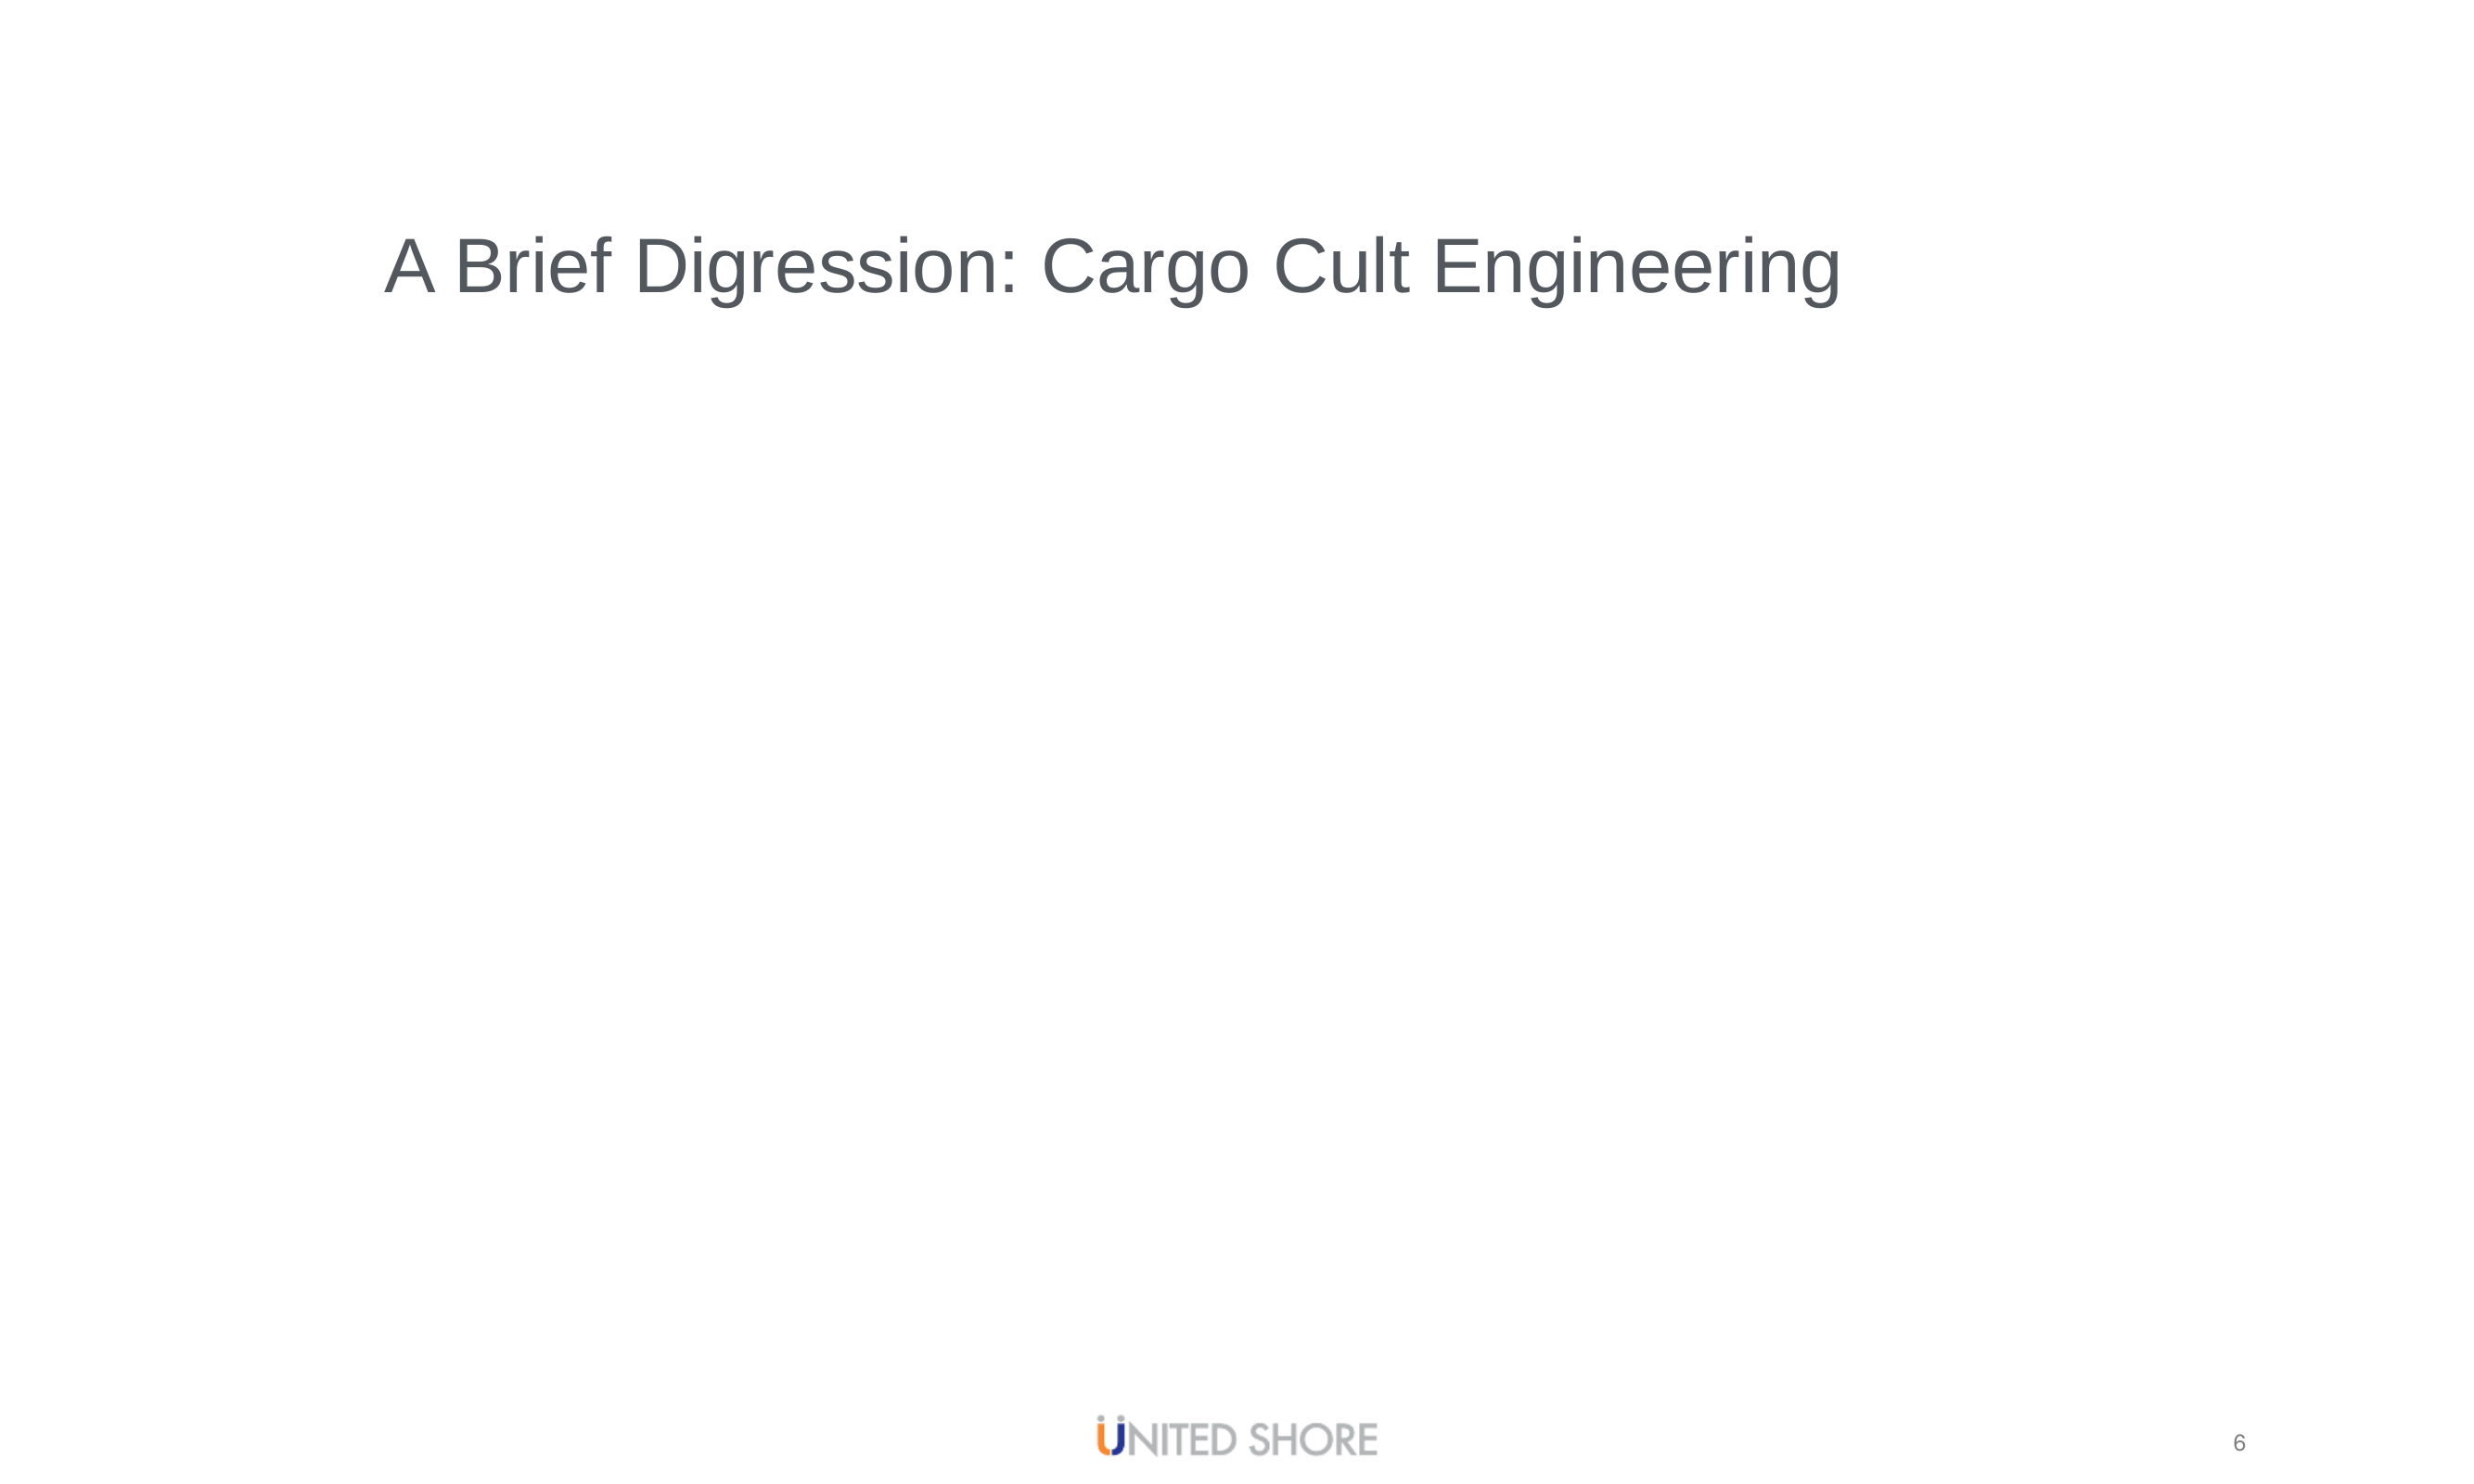

#
A Brief Digression: Cargo Cult Engineering
6